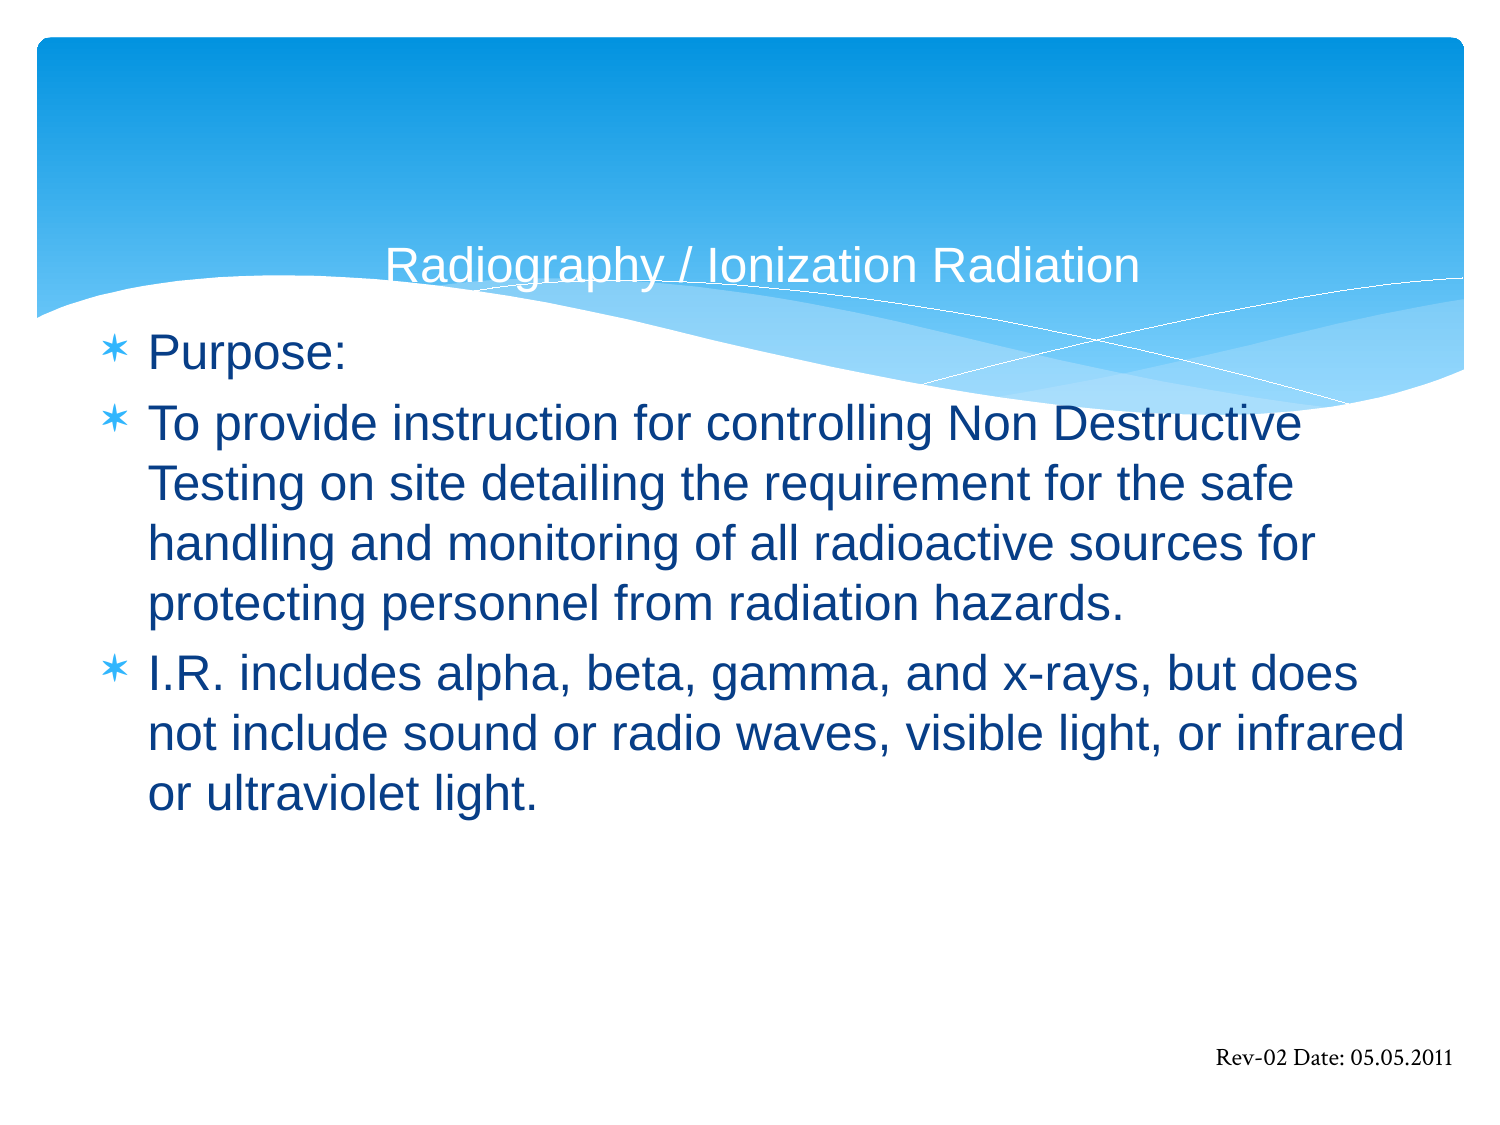

# Radiography / Ionization Radiation
Purpose:
To provide instruction for controlling Non Destructive Testing on site detailing the requirement for the safe handling and monitoring of all radioactive sources for protecting personnel from radiation hazards.
I.R. includes alpha, beta, gamma, and x-rays, but does not include sound or radio waves, visible light, or infrared or ultraviolet light.

Rev-02 Date: 05.05.2011